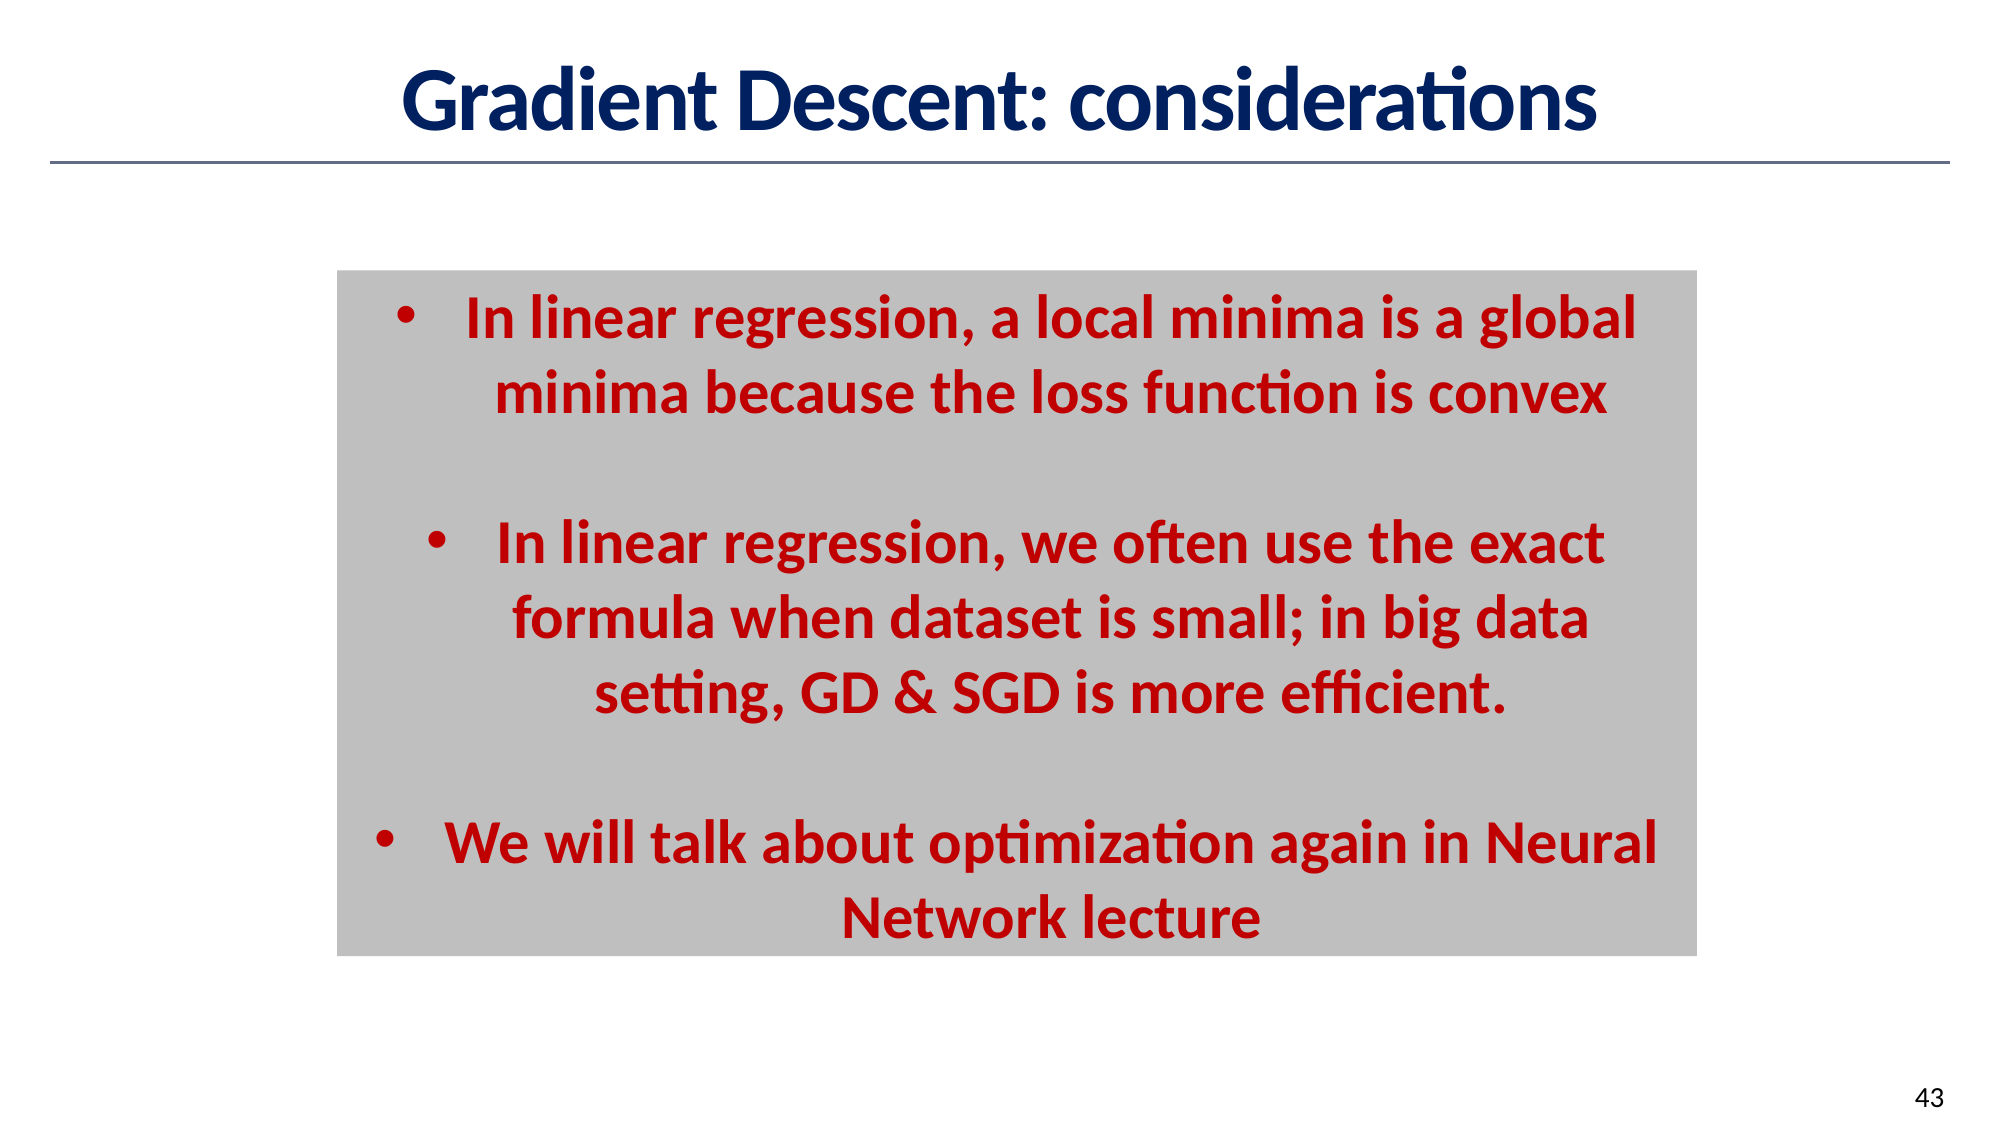

# Gradient Descent: considerations
In linear regression, a local minima is a global minima because the loss function is convex

In linear regression, we often use the exact formula when dataset is small; in big data setting, GD & SGD is more efficient.

We will talk about optimization again in Neural Network lecture
43